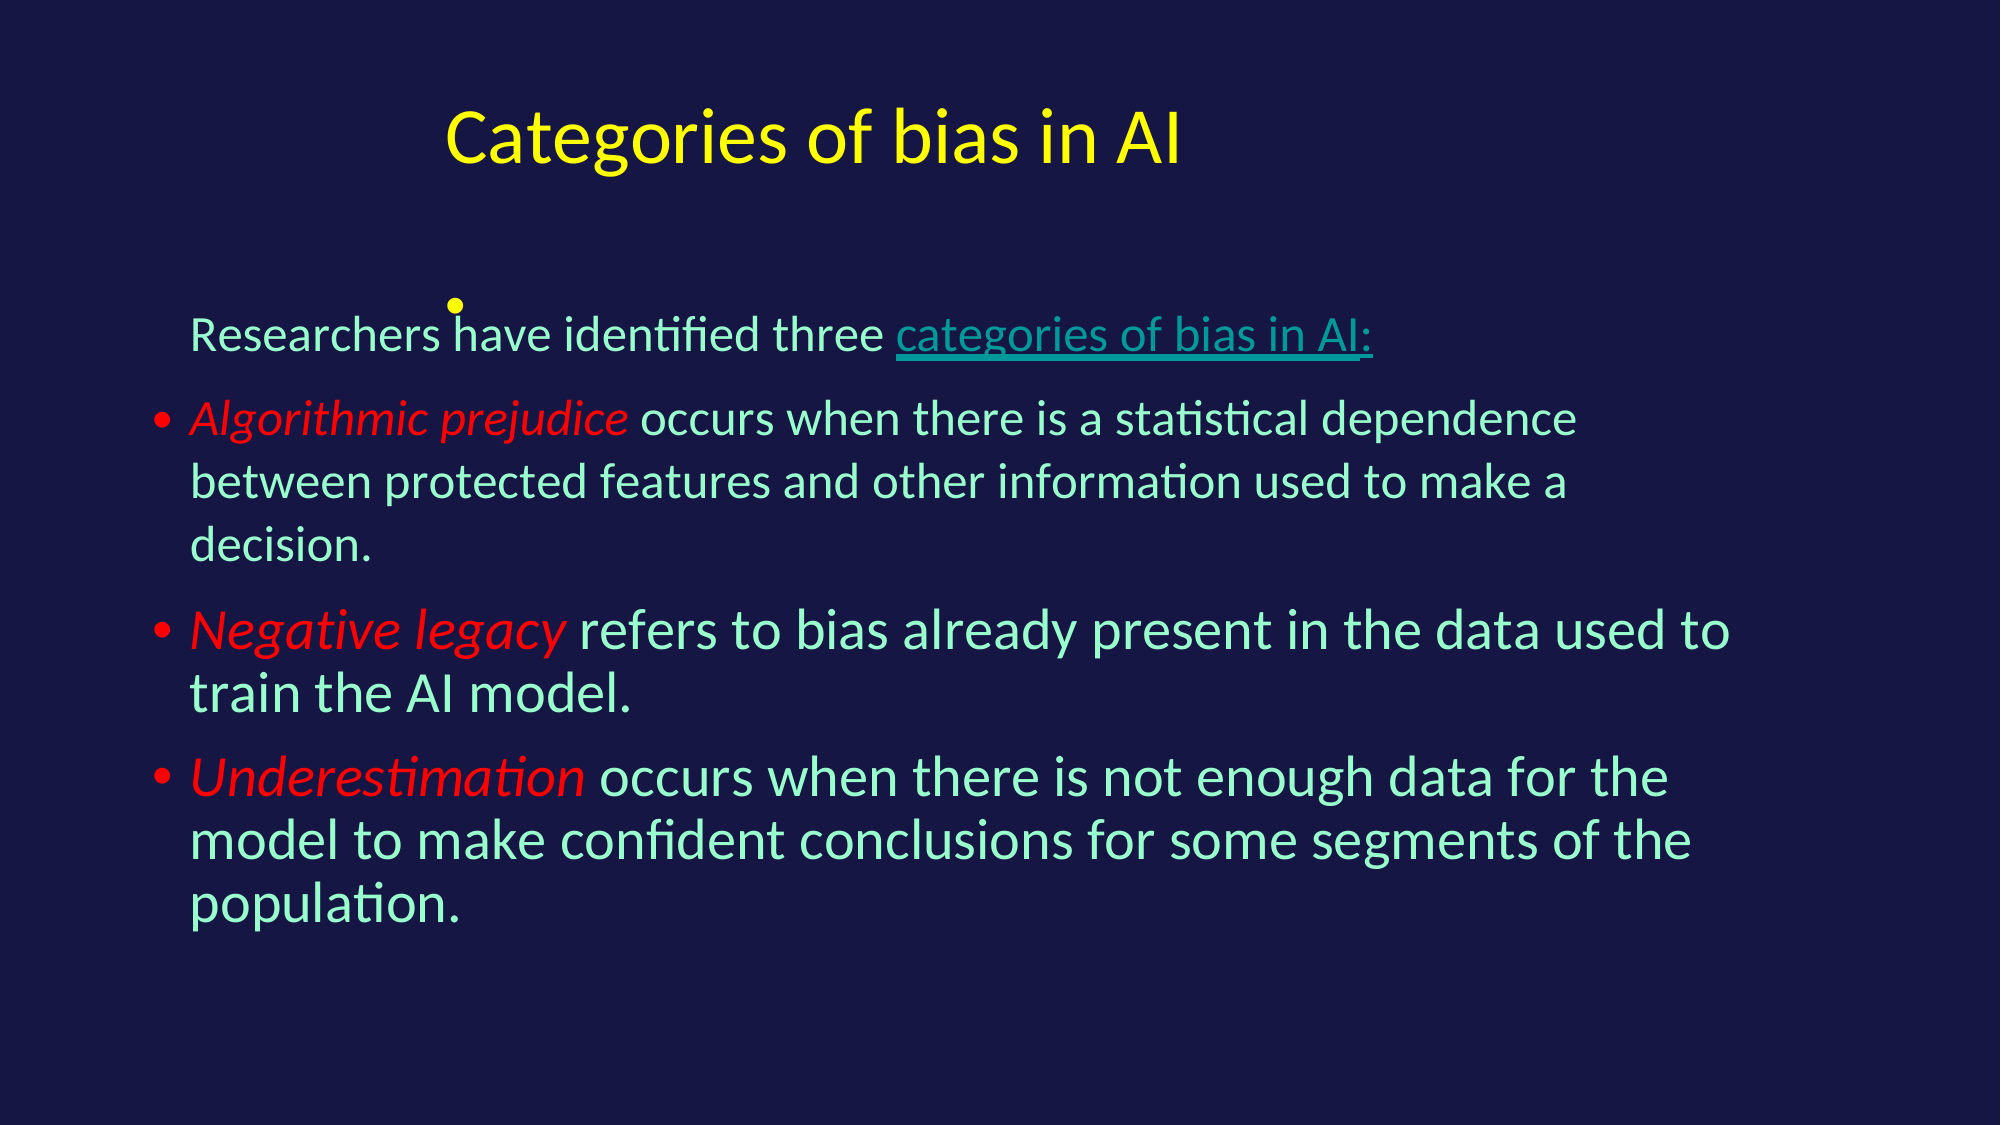

Categories of bias in AI
•
Researchers have identified three categories of bias in AI:

•
Algorithmic prejudice occurs when there is a statistical dependence
between protected features and other information used to make a
decision.
Negative legacy refers to bias already present in the data used to train the AI model.
Underestimation occurs when there is not enough data for the model to make confident conclusions for some segments of the population.
•
•